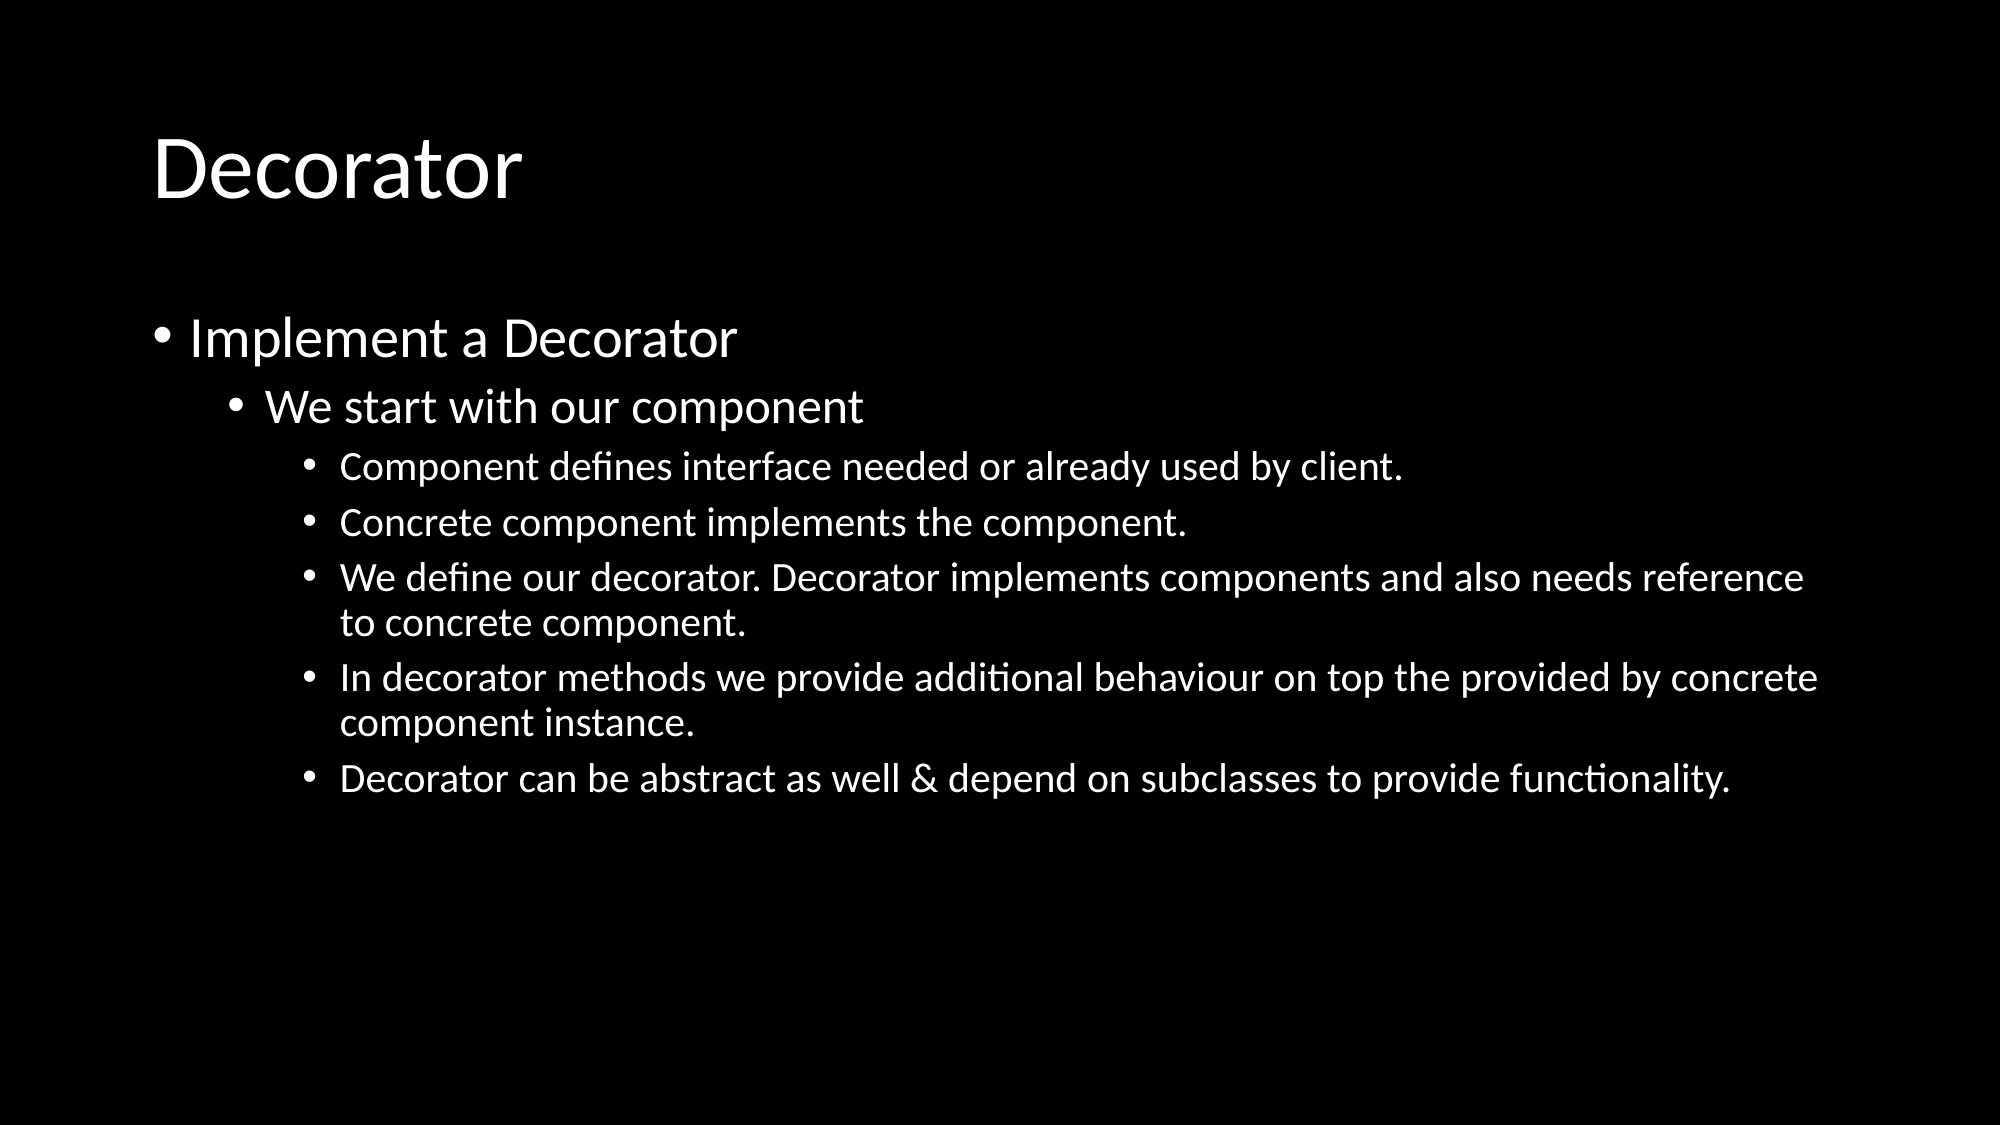

# Decorator
Implement a Decorator
We start with our component
Component defines interface needed or already used by client.
Concrete component implements the component.
We define our decorator. Decorator implements components and also needs reference to concrete component.
In decorator methods we provide additional behaviour on top the provided by concrete component instance.
Decorator can be abstract as well & depend on subclasses to provide functionality.